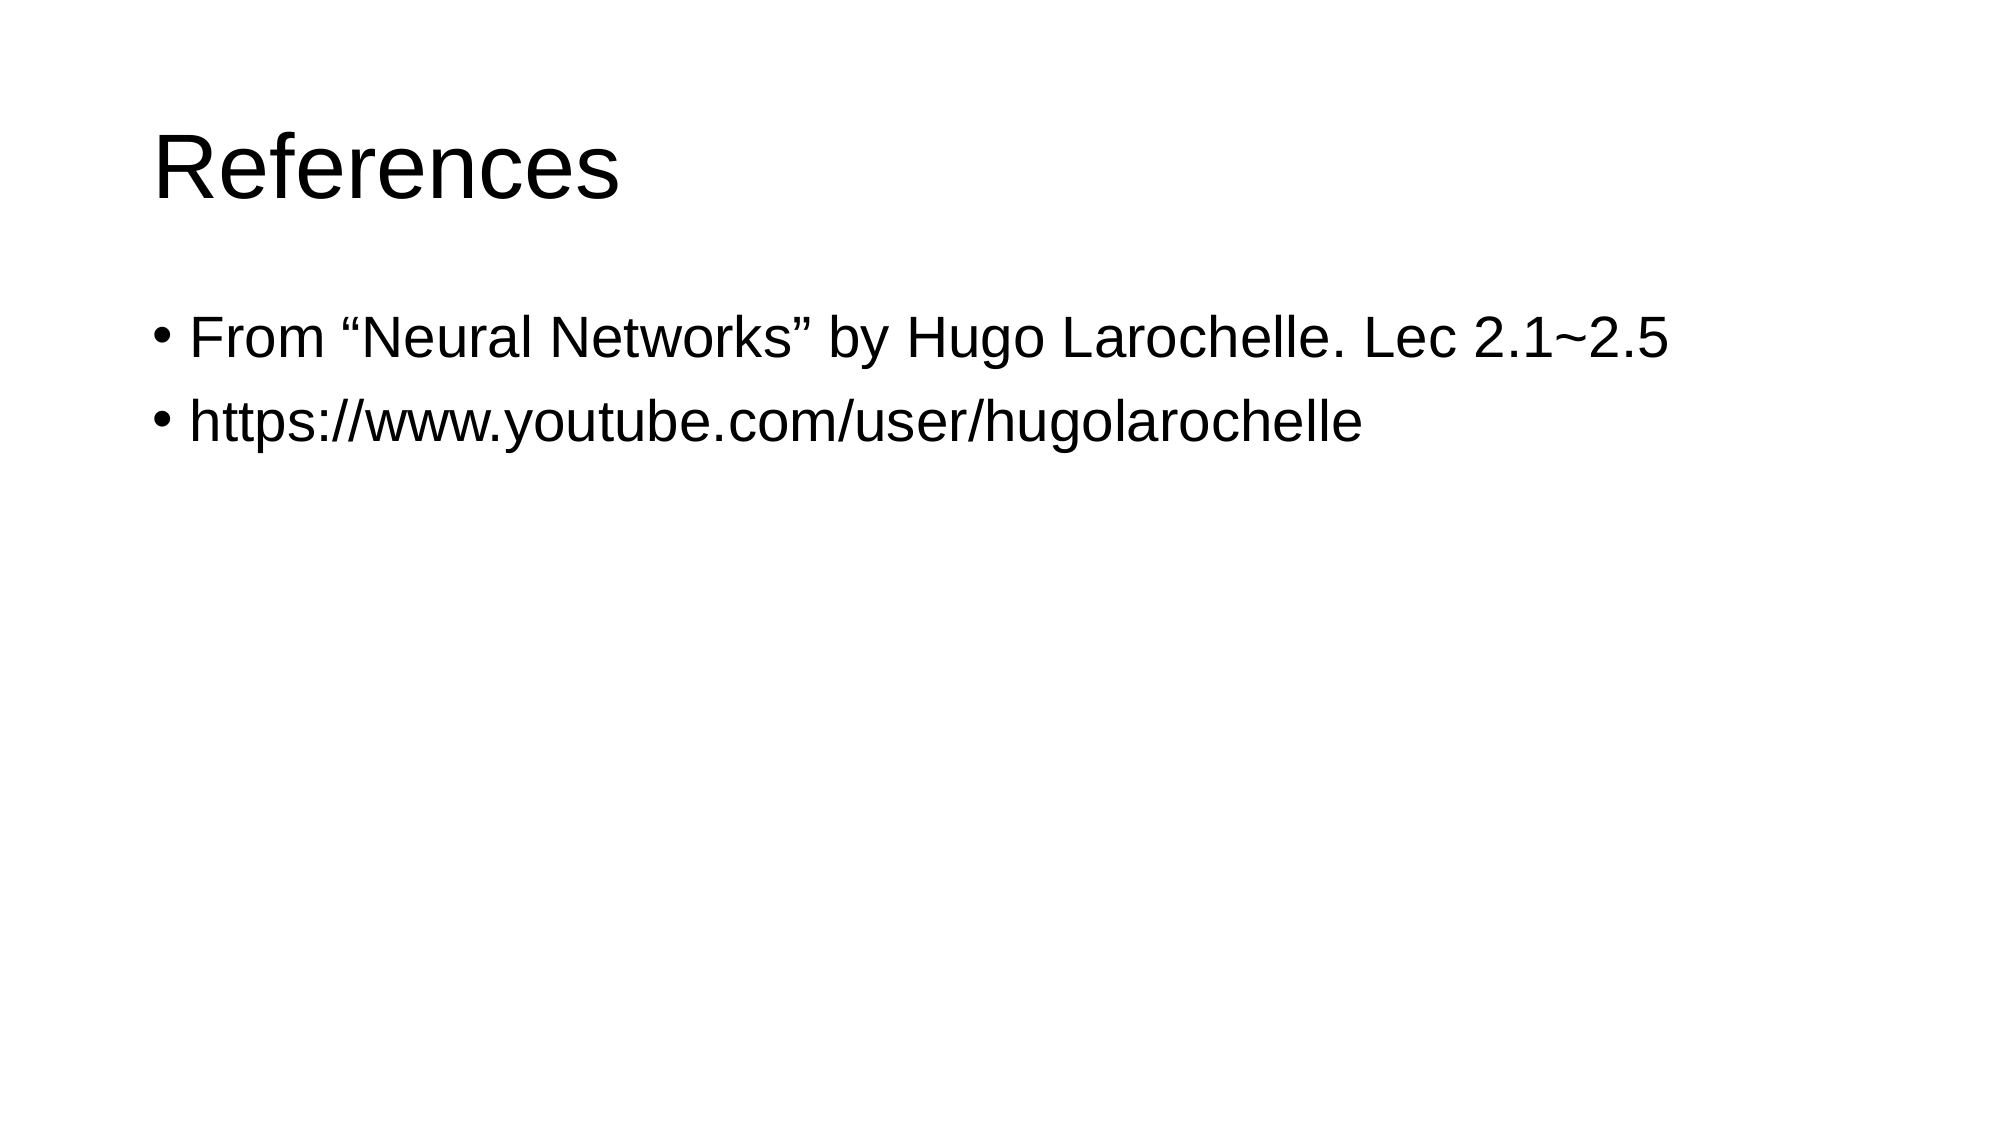

# References
From “Neural Networks” by Hugo Larochelle. Lec 2.1~2.5
https://www.youtube.com/user/hugolarochelle